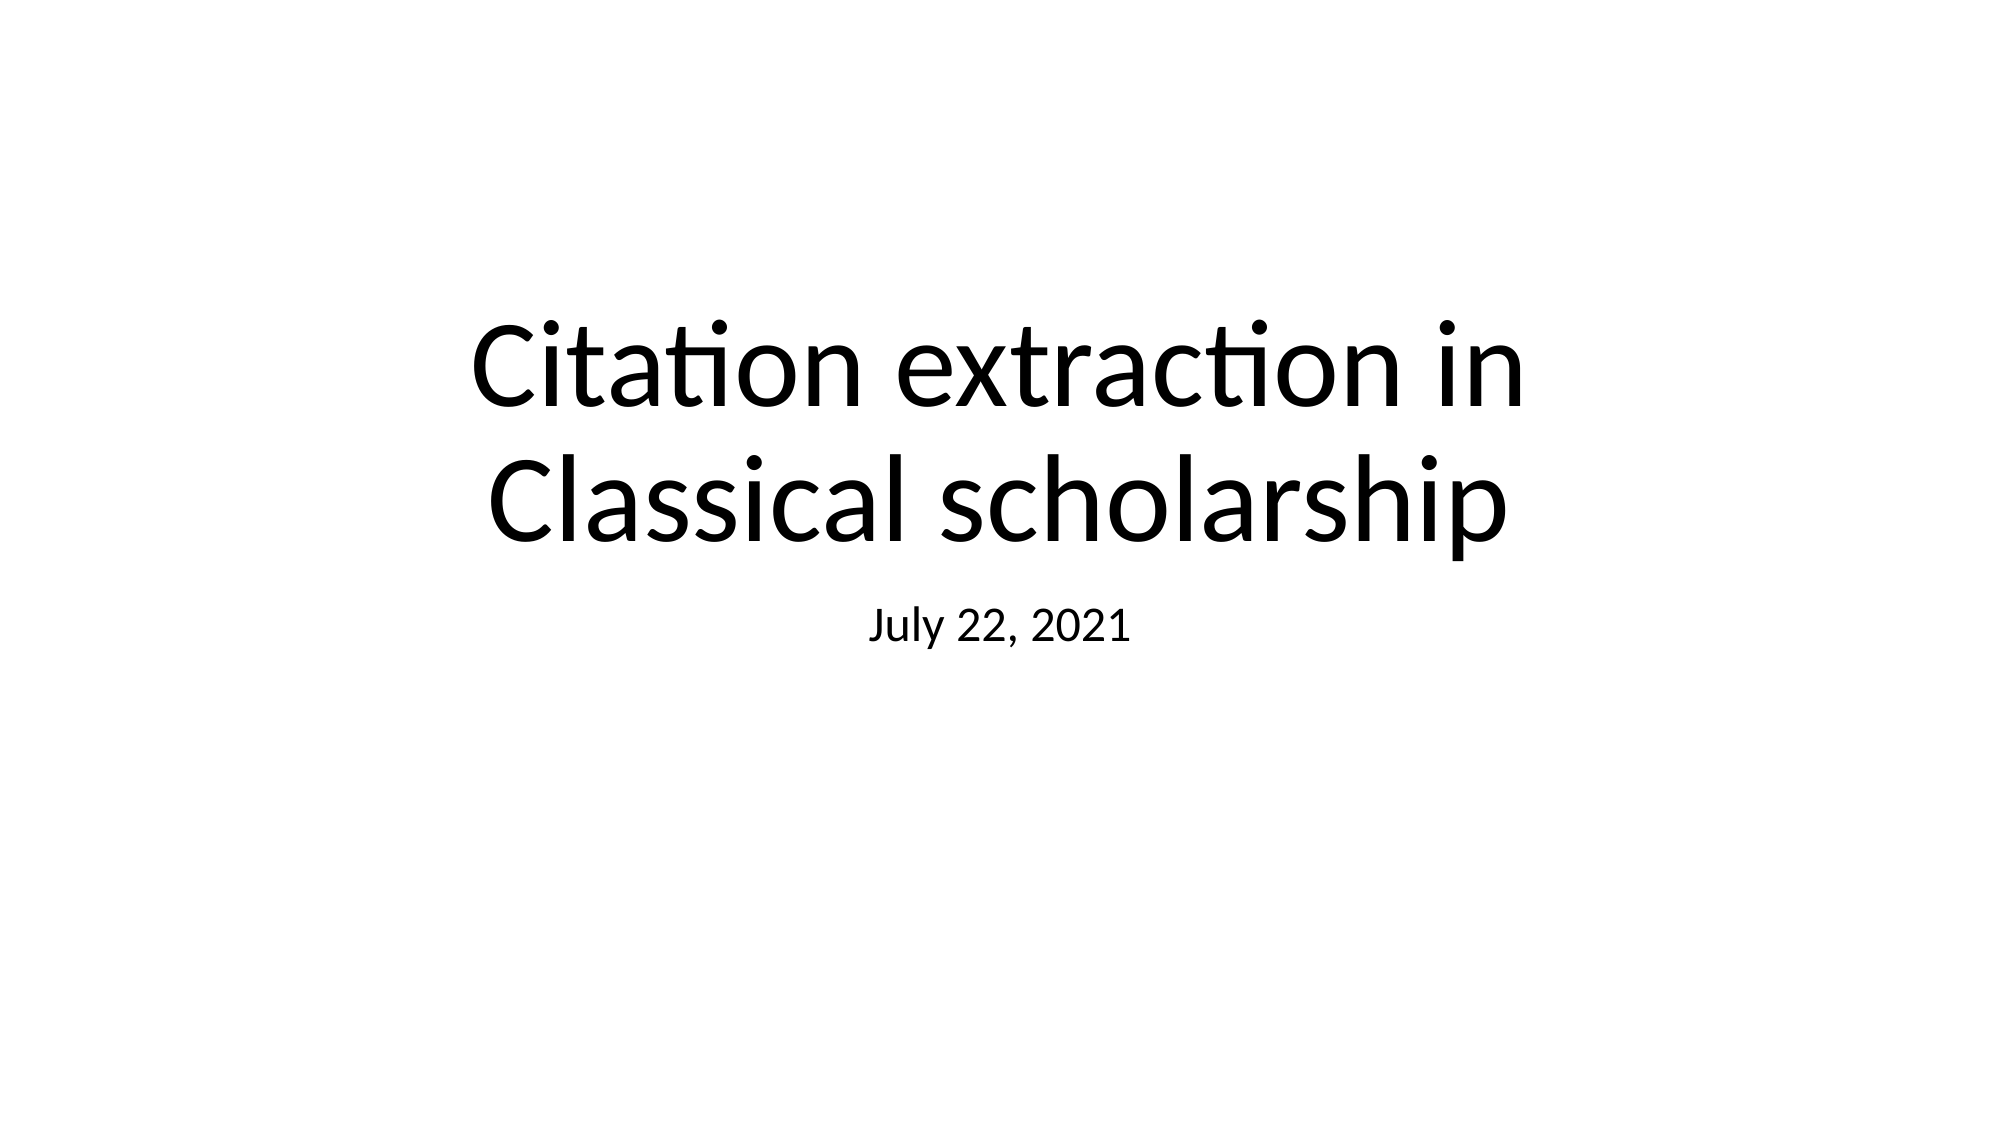

# Citation extraction in Classical scholarship
July 22, 2021